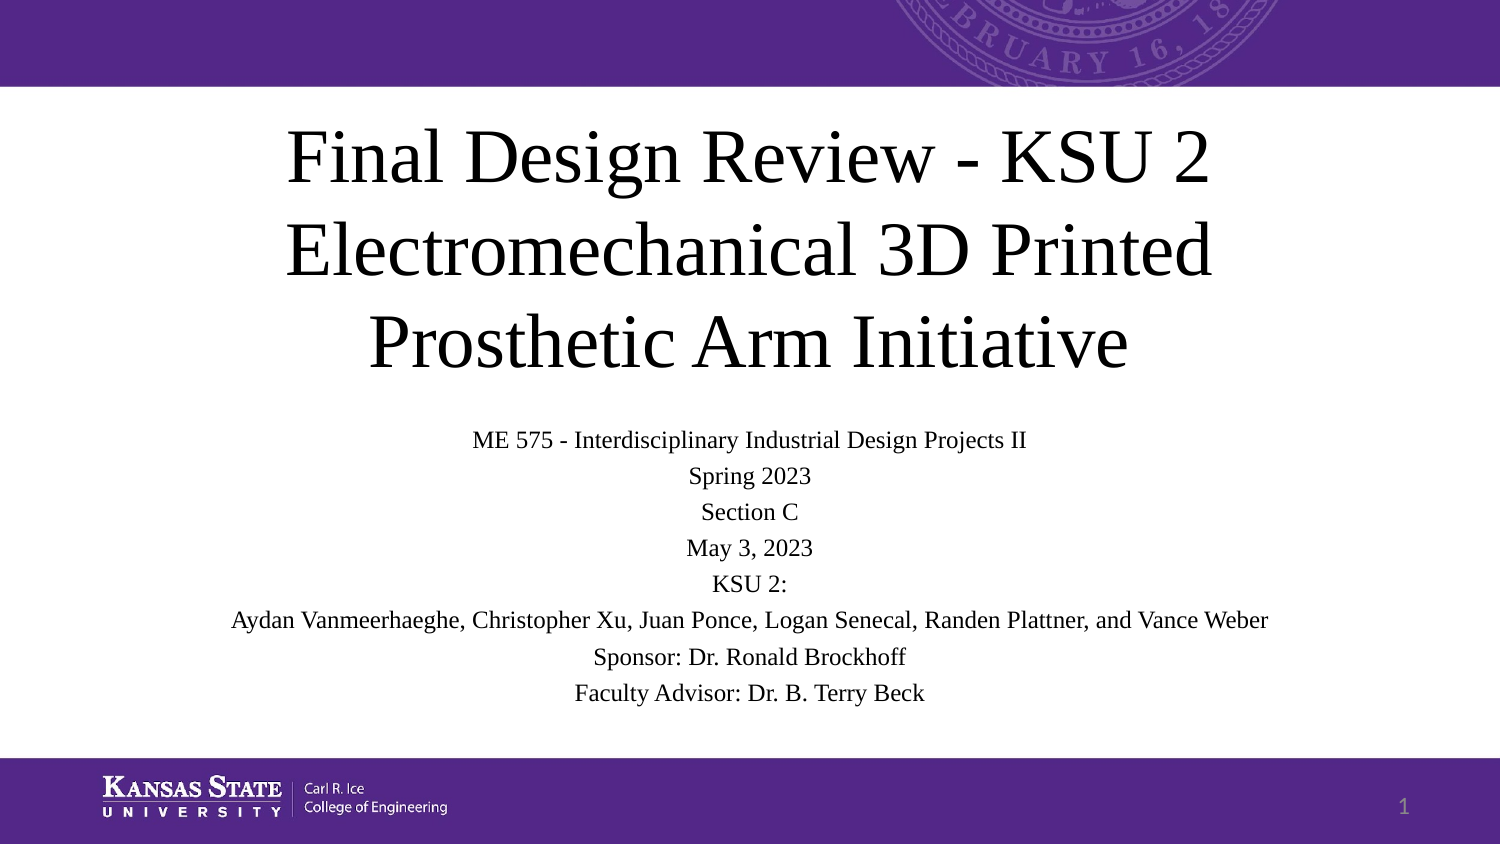

# Final Design Review - KSU 2
Electromechanical 3D Printed Prosthetic Arm Initiative
ME 575 - Interdisciplinary Industrial Design Projects II
Spring 2023
Section C
May 3, 2023
KSU 2:
Aydan Vanmeerhaeghe, Christopher Xu, Juan Ponce, Logan Senecal, Randen Plattner, and Vance Weber
Sponsor: Dr. Ronald Brockhoff
Faculty Advisor: Dr. B. Terry Beck
1